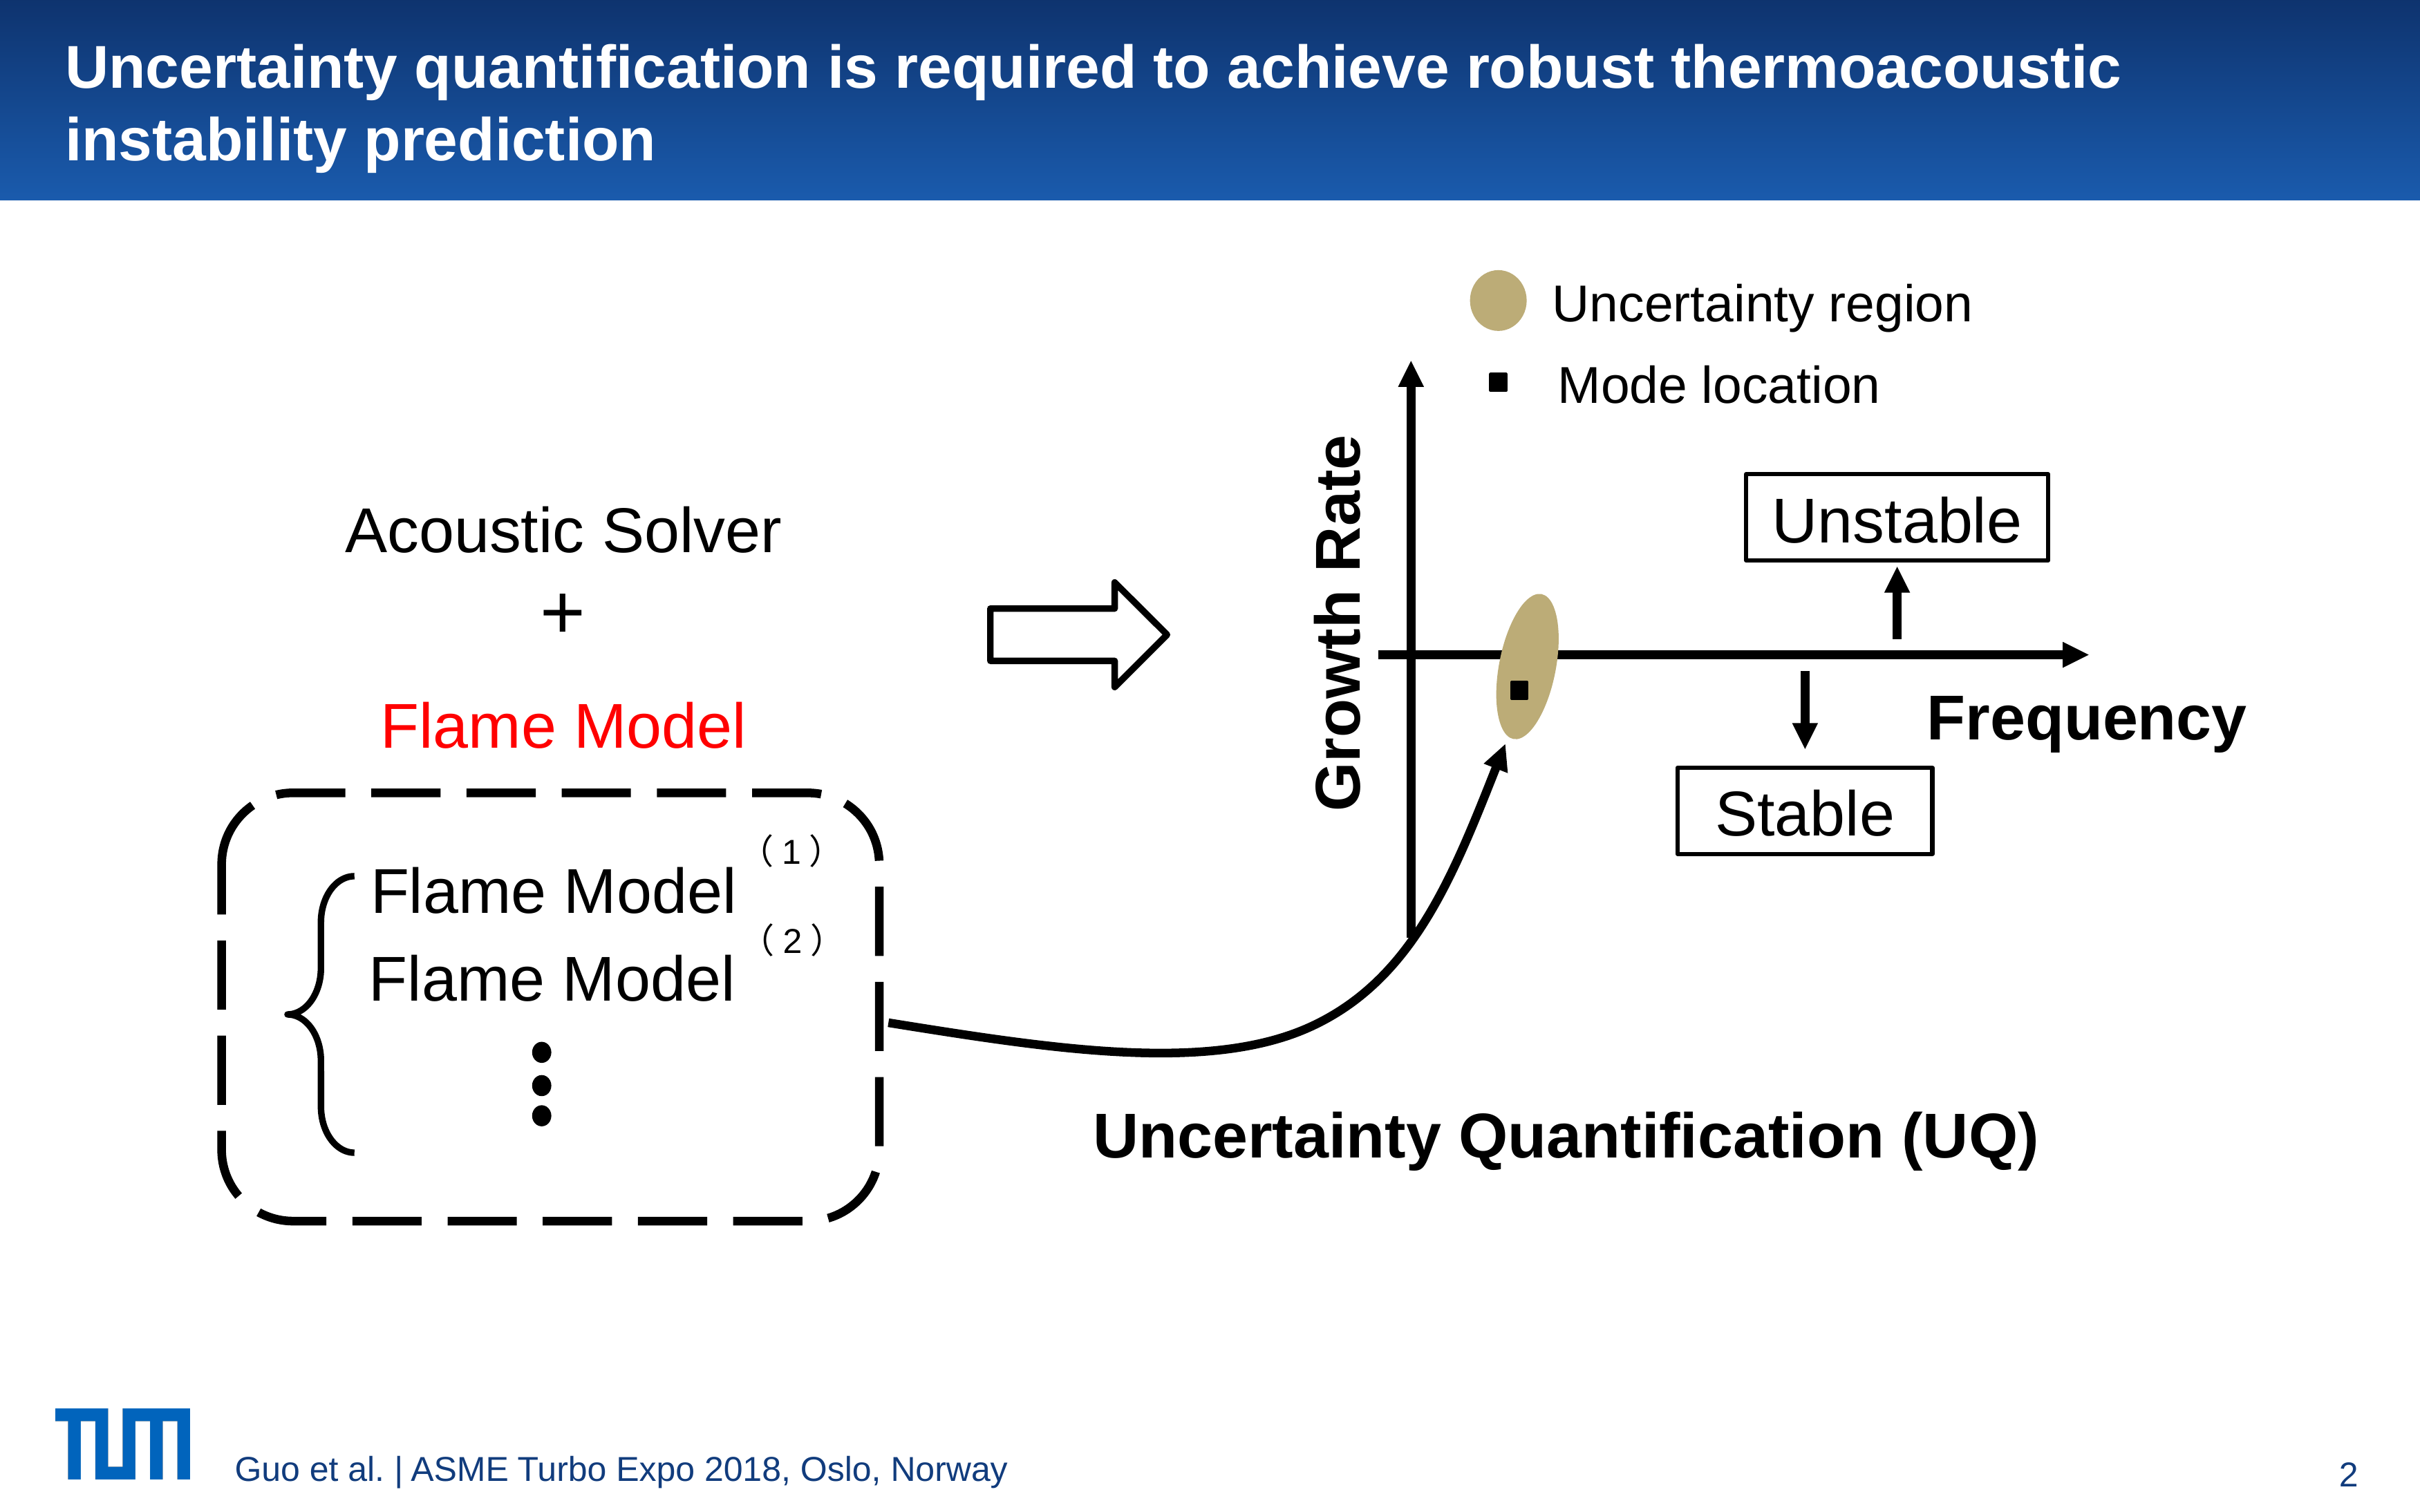

# Uncertainty quantification is required to achieve robust thermoacoustic instability prediction
Uncertainty region

Mode location

Unstable
Acoustic Solver
+
Growth Rate

Frequency
Flame Model

Stable

（1）
Flame Model

（2）
Flame Model

Uncertainty Quantification (UQ)

2